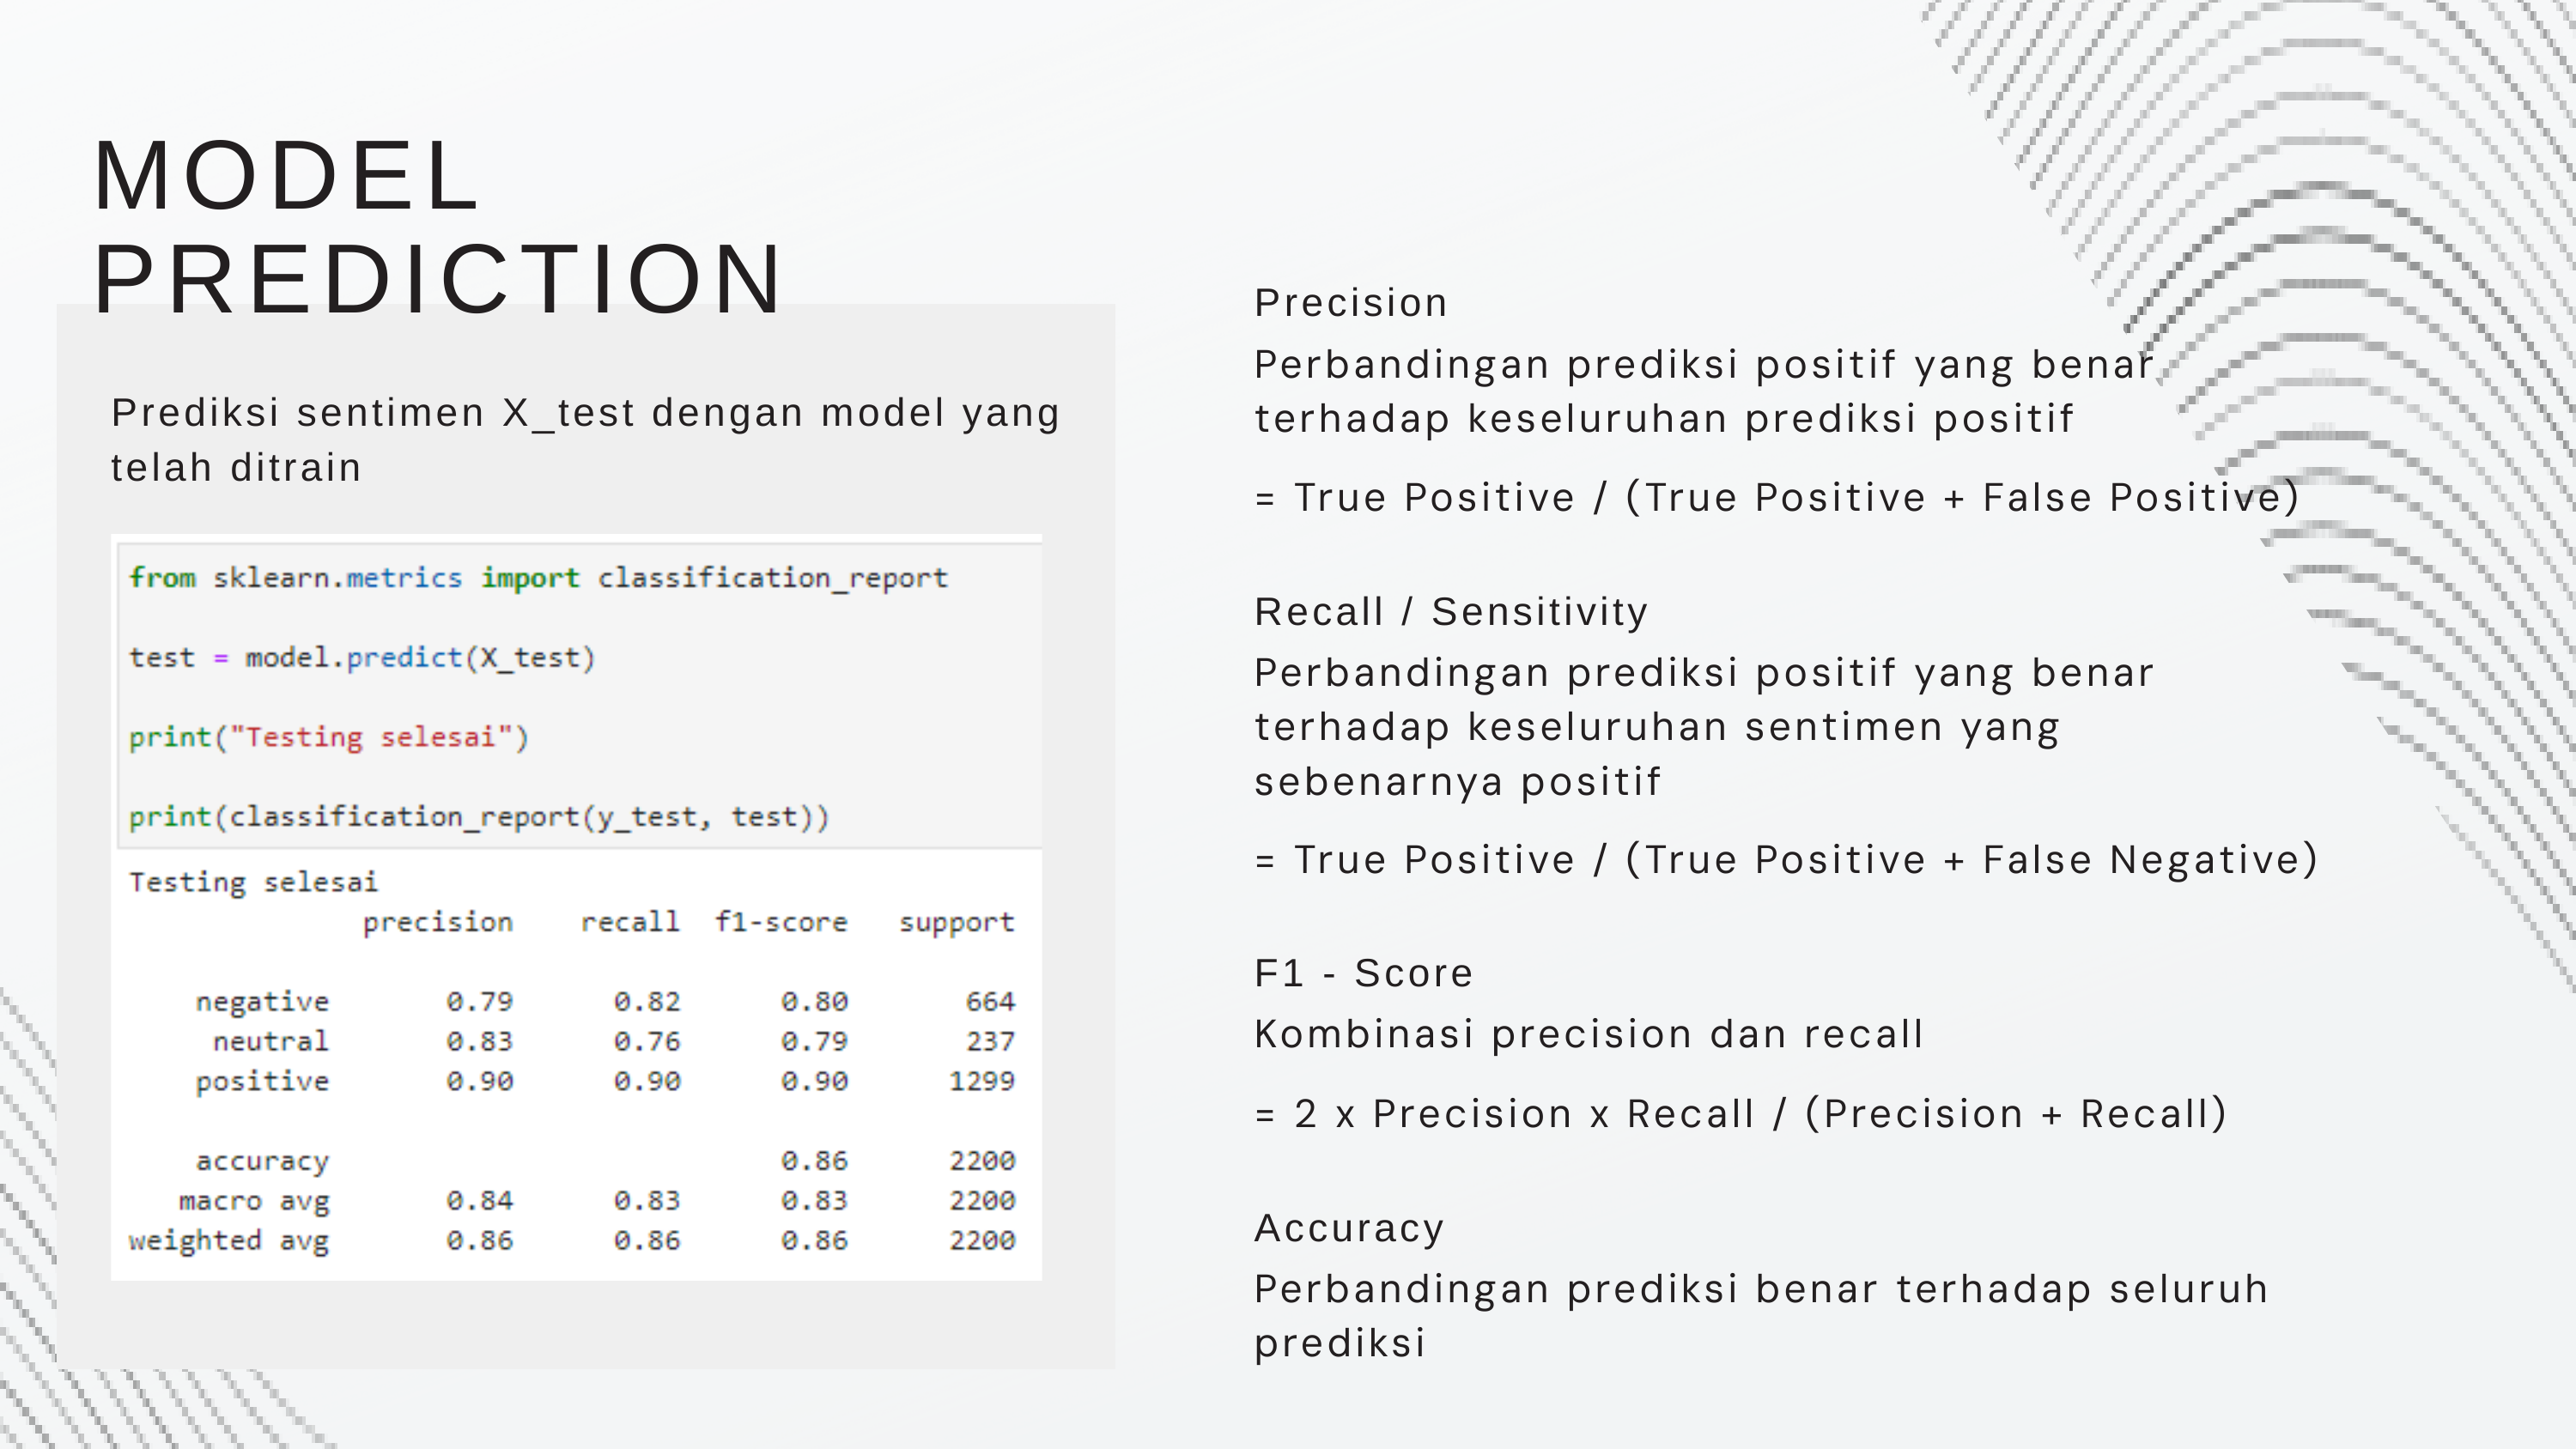

MODEL PREDICTION

Precision

Perbandingan prediksi positif yang benar terhadap keseluruhan prediksi positif
Prediksi sentimen X_test dengan model yang telah ditrain
= True Positive / (True Positive + False Positive)

Recall / Sensitivity
Perbandingan prediksi positif yang benar terhadap keseluruhan sentimen yang sebenarnya positif
= True Positive / (True Positive + False Negative)
F1 - Score
Kombinasi precision dan recall
= 2 x Precision x Recall / (Precision + Recall)
Accuracy
Perbandingan prediksi benar terhadap seluruh prediksi